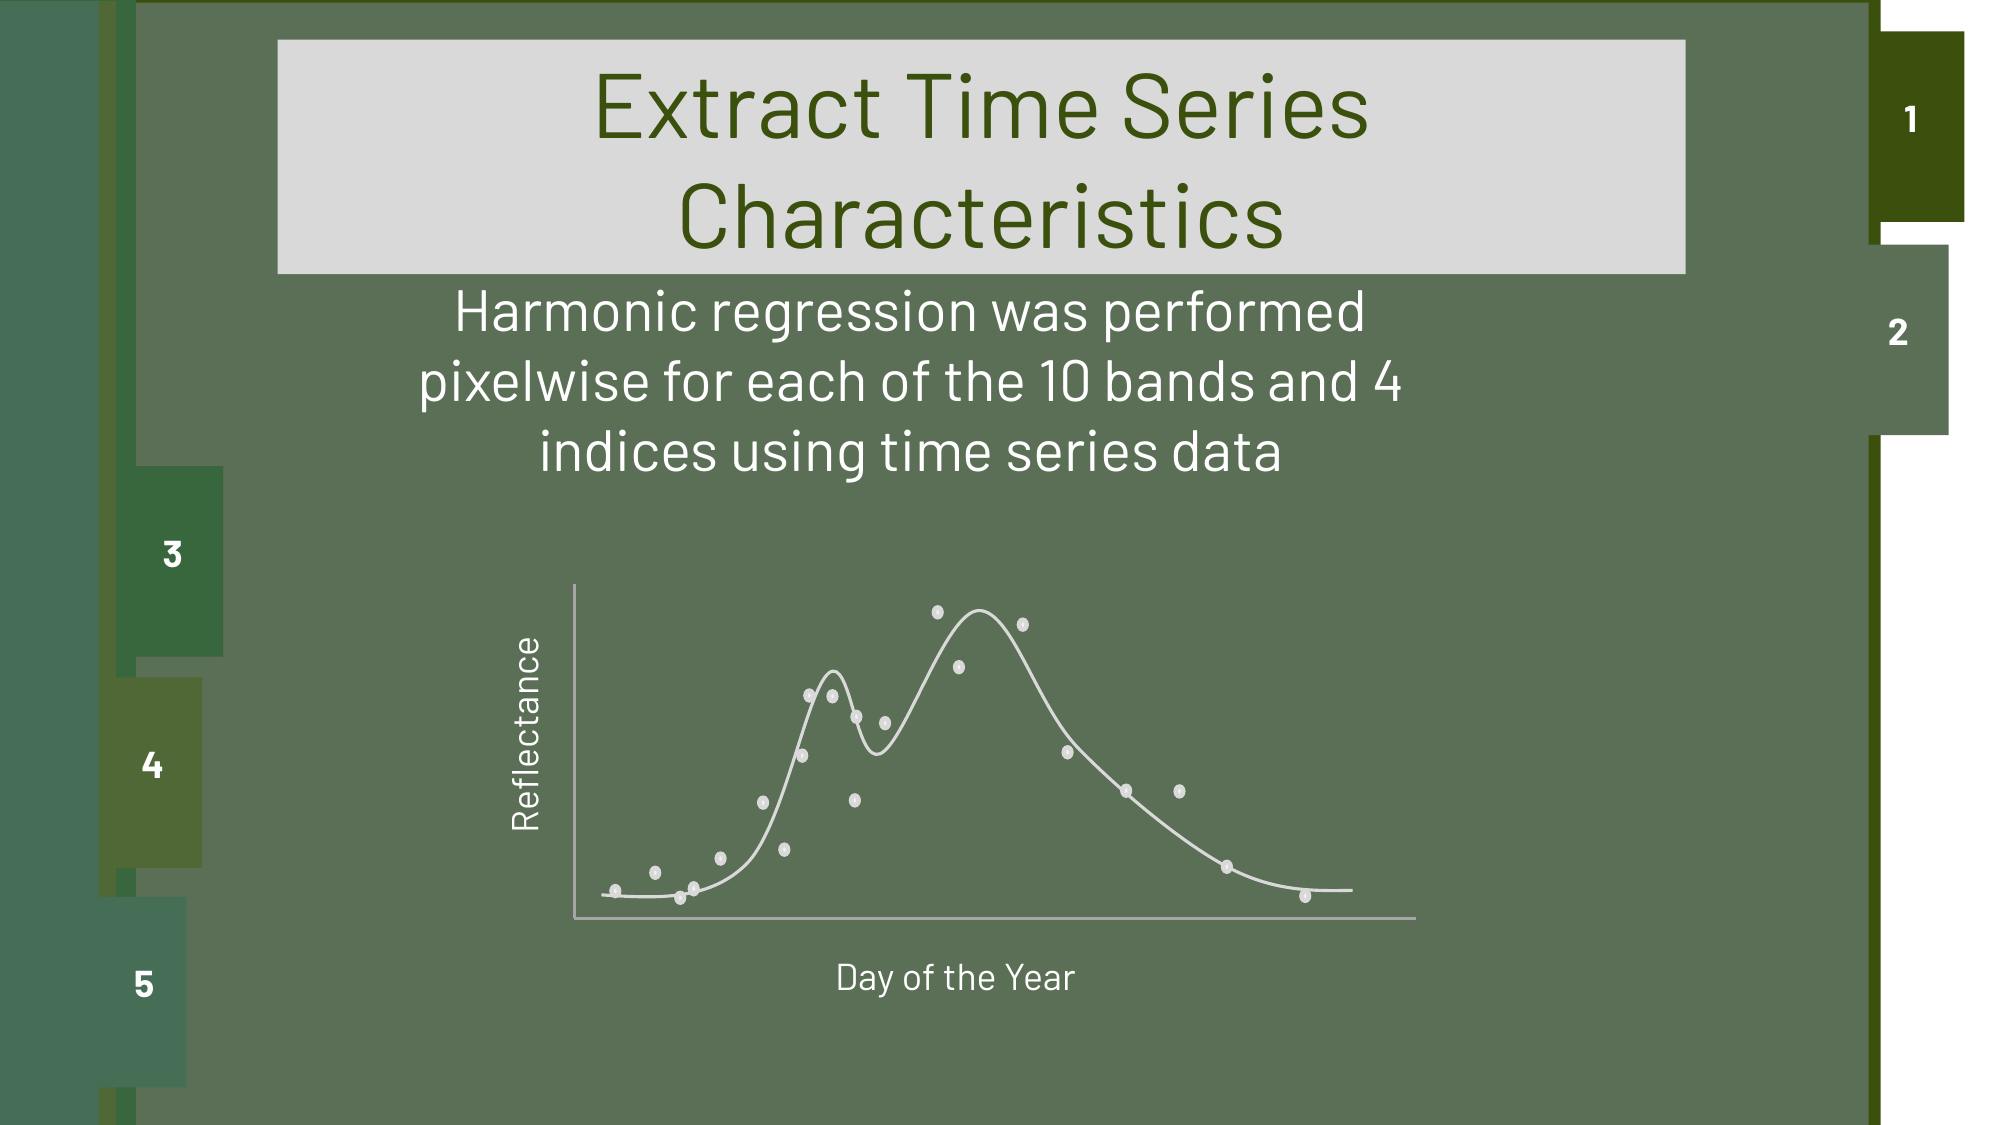

1

3

4

5

2
Extract Time Series Characteristics
Harmonic regression was performed pixelwise for each of the 10 bands and 4 indices using time series data

Reflectance

Day of the Year